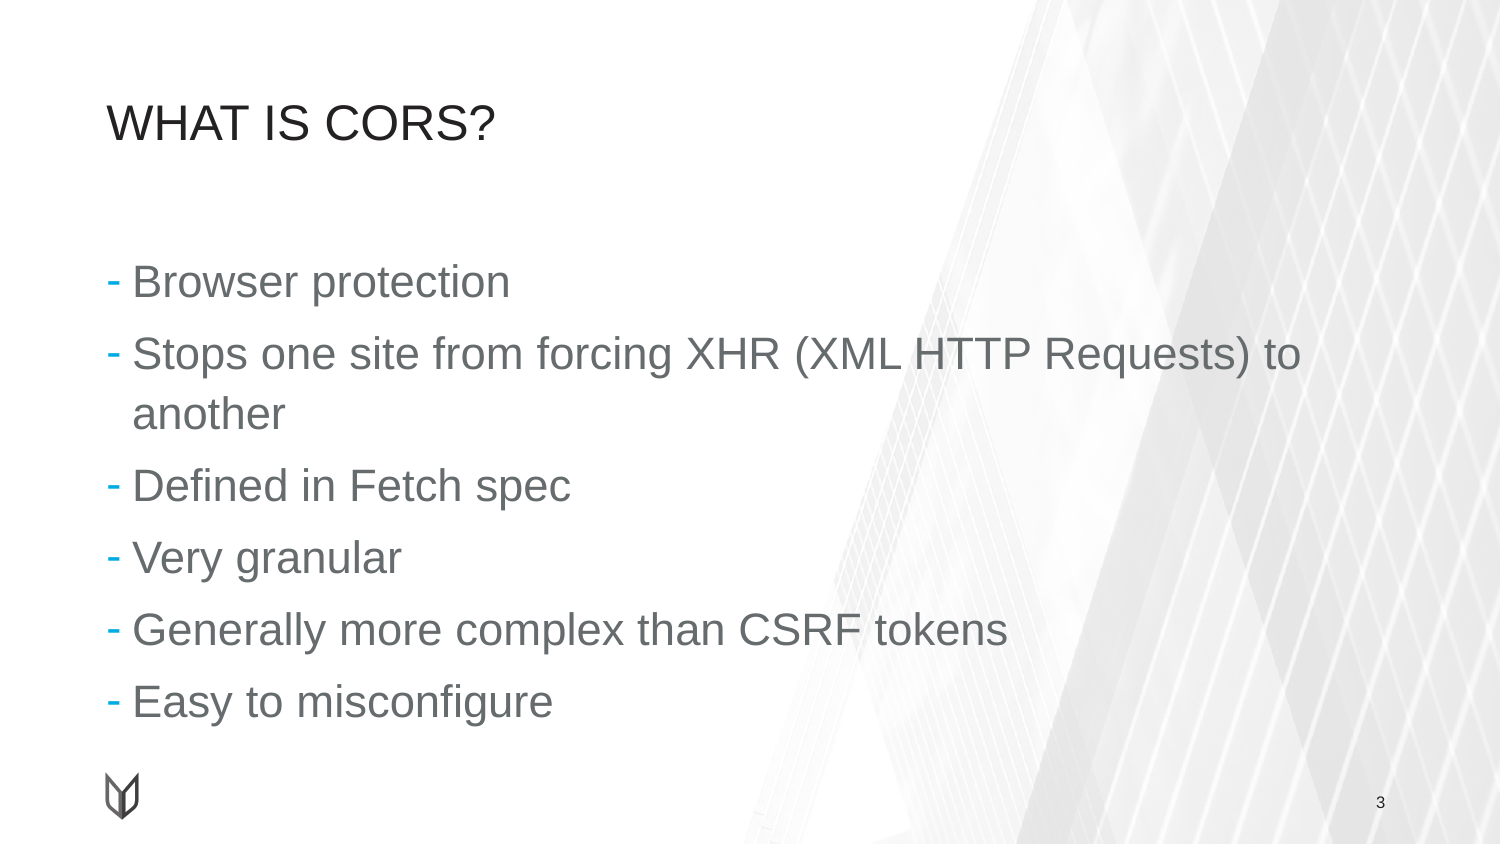

# WHAT IS CORS?
Browser protection
Stops one site from forcing XHR (XML HTTP Requests) to another
Defined in Fetch spec
Very granular
Generally more complex than CSRF tokens
Easy to misconfigure

3